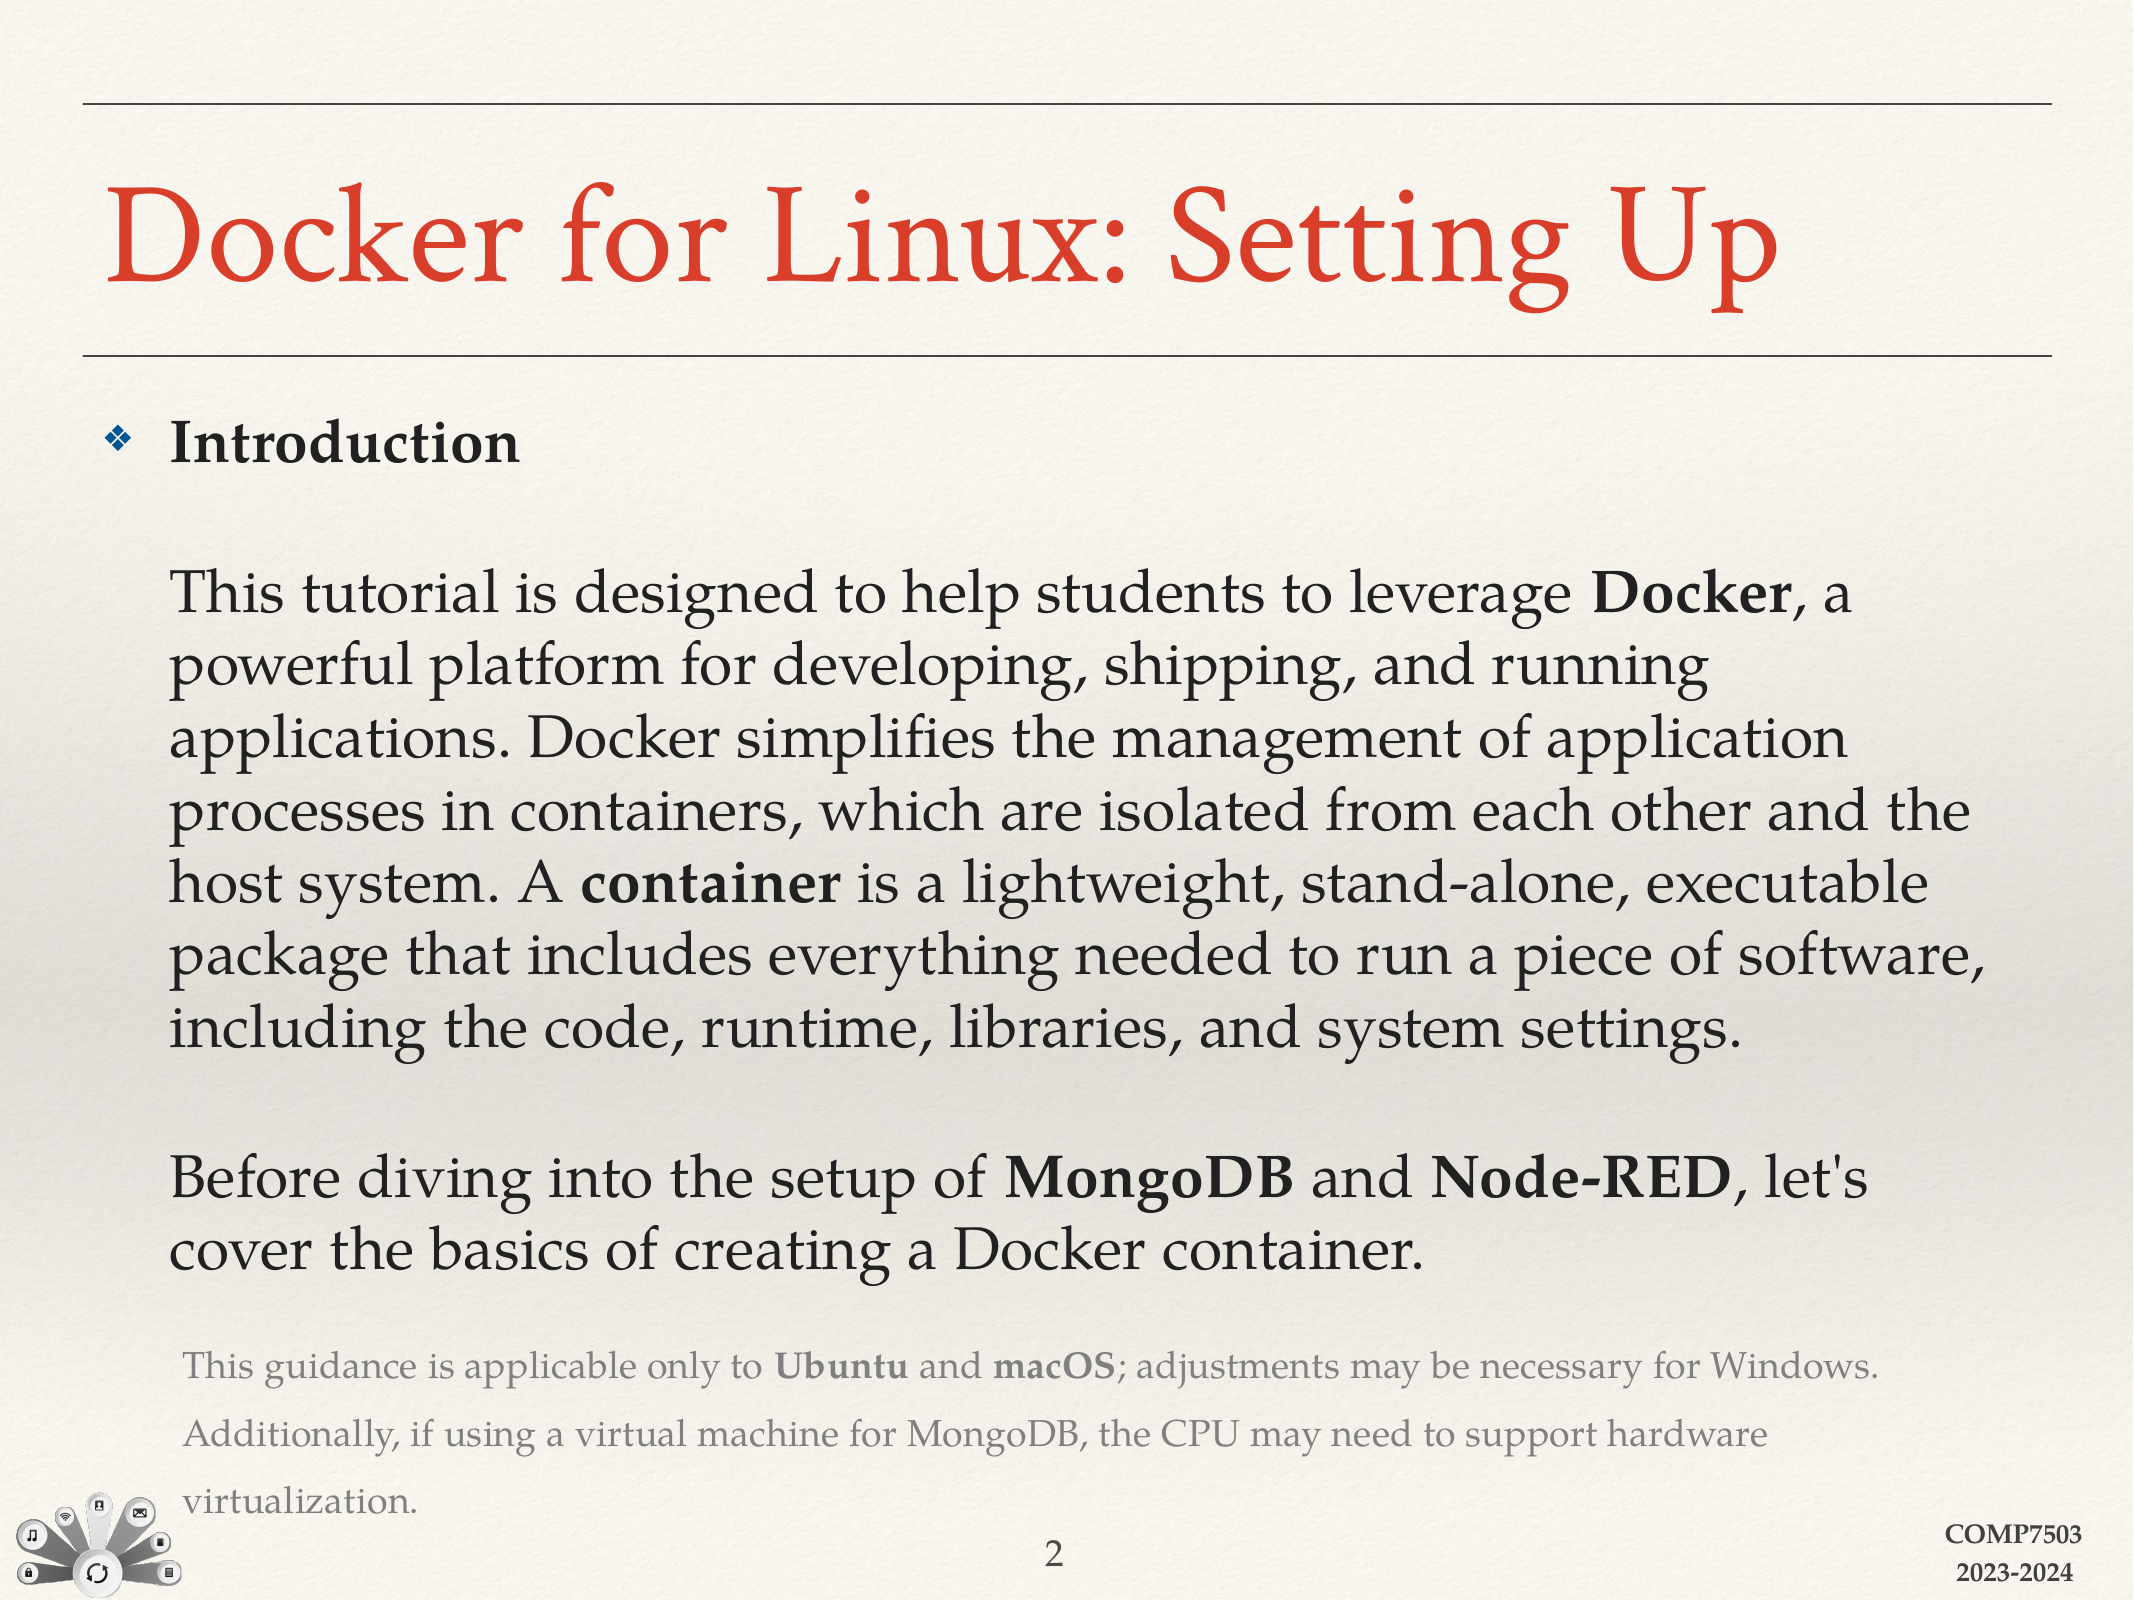

# Docker for Linux: Setting Up
Introduction

This tutorial is designed to help students to leverage Docker, a powerful platform for developing, shipping, and running applications. Docker simplifies the management of application processes in containers, which are isolated from each other and the host system. A container is a lightweight, stand-alone, executable package that includes everything needed to run a piece of software, including the code, runtime, libraries, and system settings.

Before diving into the setup of MongoDB and Node-RED, let's cover the basics of creating a Docker container.
❖
This guidance is applicable only to Ubuntu and macOS; adjustments may be necessary for Windows. Additionally, if using a virtual machine for MongoDB, the CPU may need to support hardware virtualization.
COMP7503
2023-2024
2